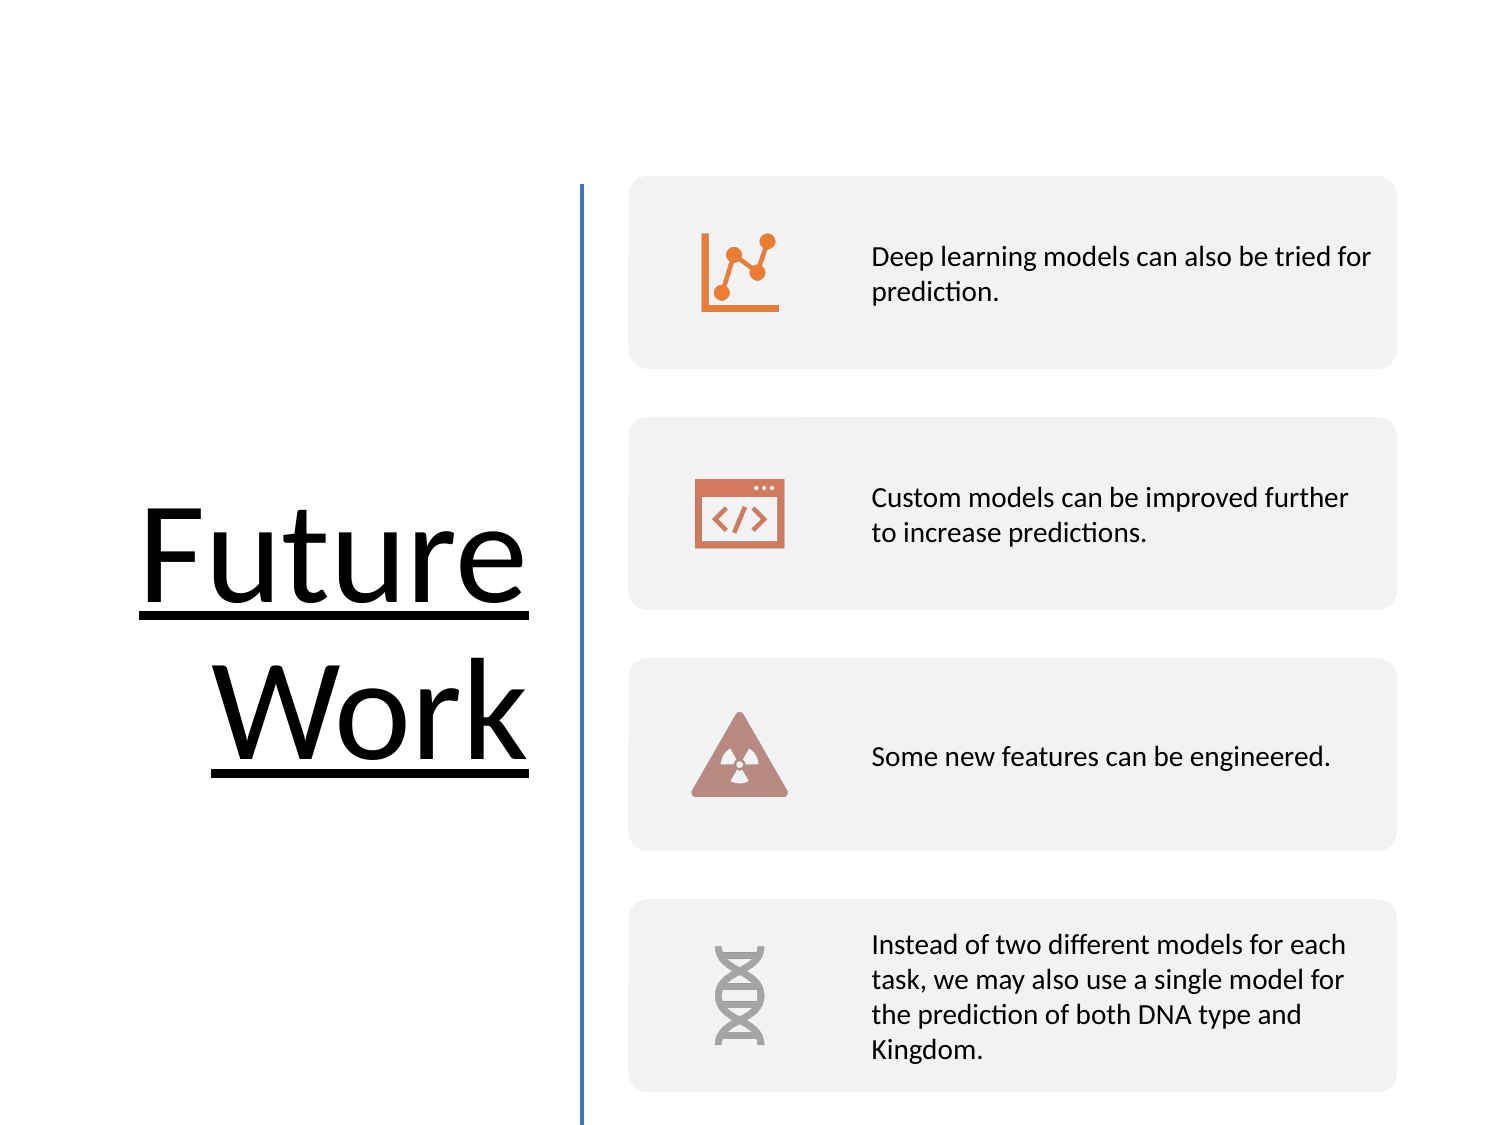

# Future Work
Deep learning models can also be tried for prediction.
Custom models can be improved further to increase predictions.
Some new features can be engineered.
Instead of two different models for each task, we may also use a single model for the prediction of both DNA type and Kingdom.